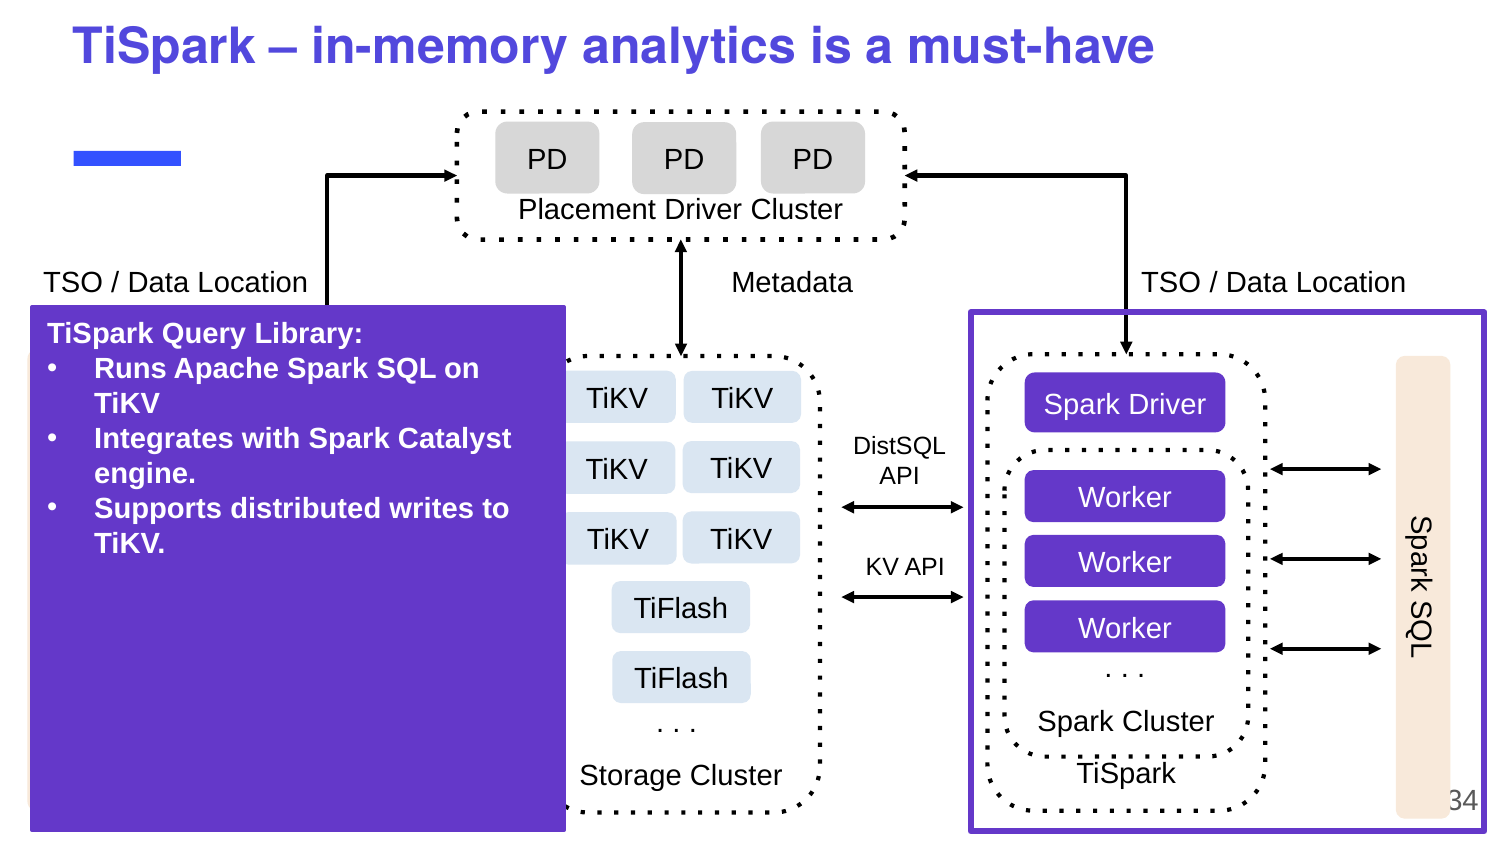

# TiSpark – in-memory analytics is a must-have
Placement Driver Cluster
PD
PD
PD
TSO / Data Location
Metadata
TSO / Data Location
TiSpark Query Library:
Runs Apache Spark SQL on TiKV
Integrates with Spark Catalyst engine.
Supports distributed writes to TiKV.

TiDB
Cluster
TiSpark

Storage Cluster
TiKV
TiKV
TiDB
Spark Driver
MySQL protocol
DistSQL
API
DistSQL
API
TiKV
TiKV
TiDB
Spark Cluster
Worker
TiKV
TiKV
TiDB
MySQL protocol
Worker
KV API
KV API
Application
Spark SQL
TiFlash
TiDB
Worker
. . .
TiFlash
. . .
. . .
MySQL protocol
. . .

|34